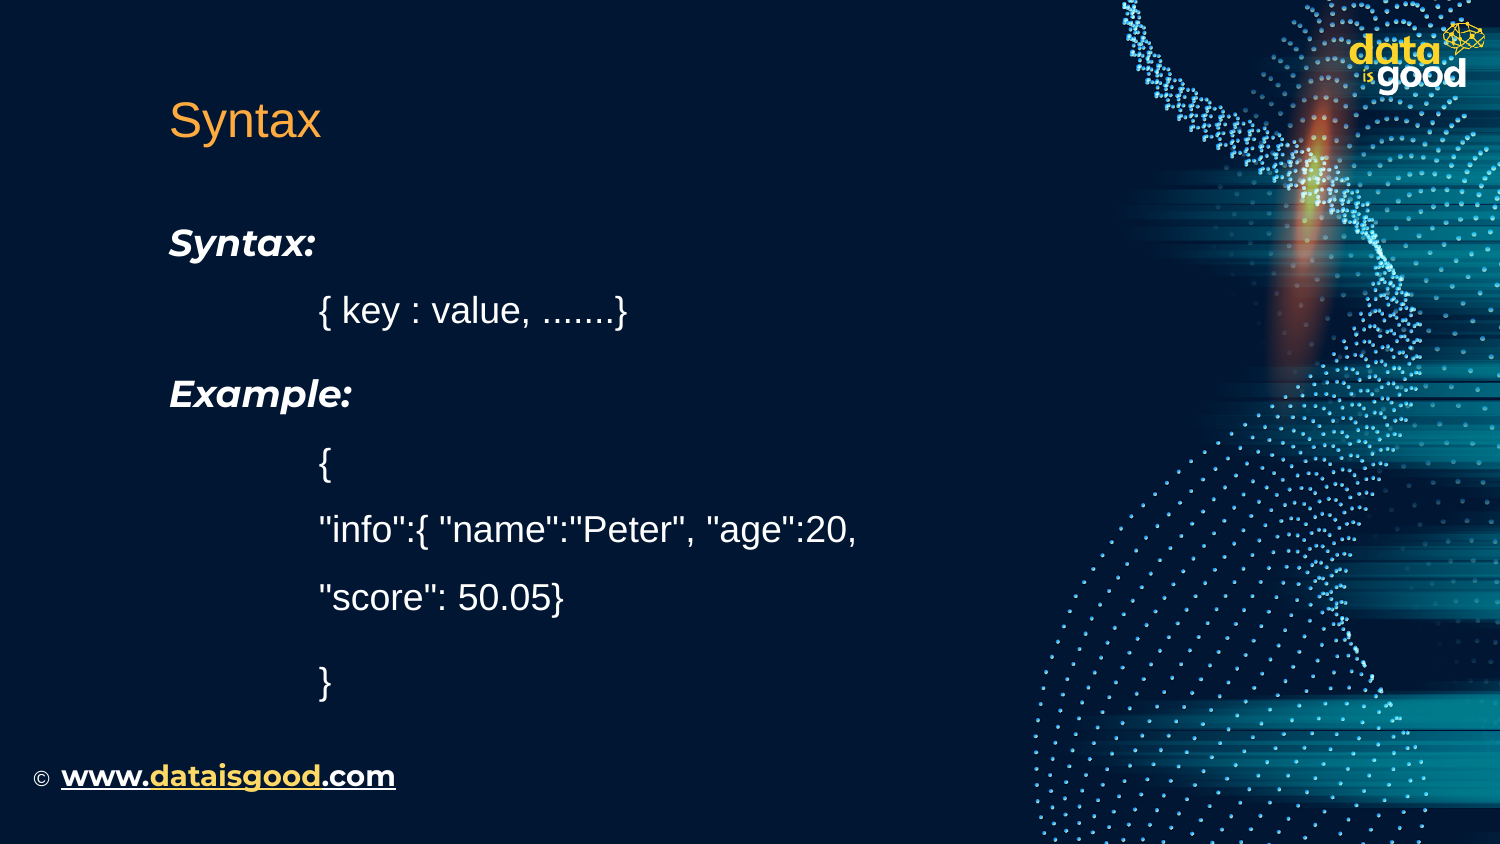

# Syntax
Syntax:
{ key : value, .......}
Example:
{
"info":{ "name":"Peter", "age":20, "score": 50.05}
}